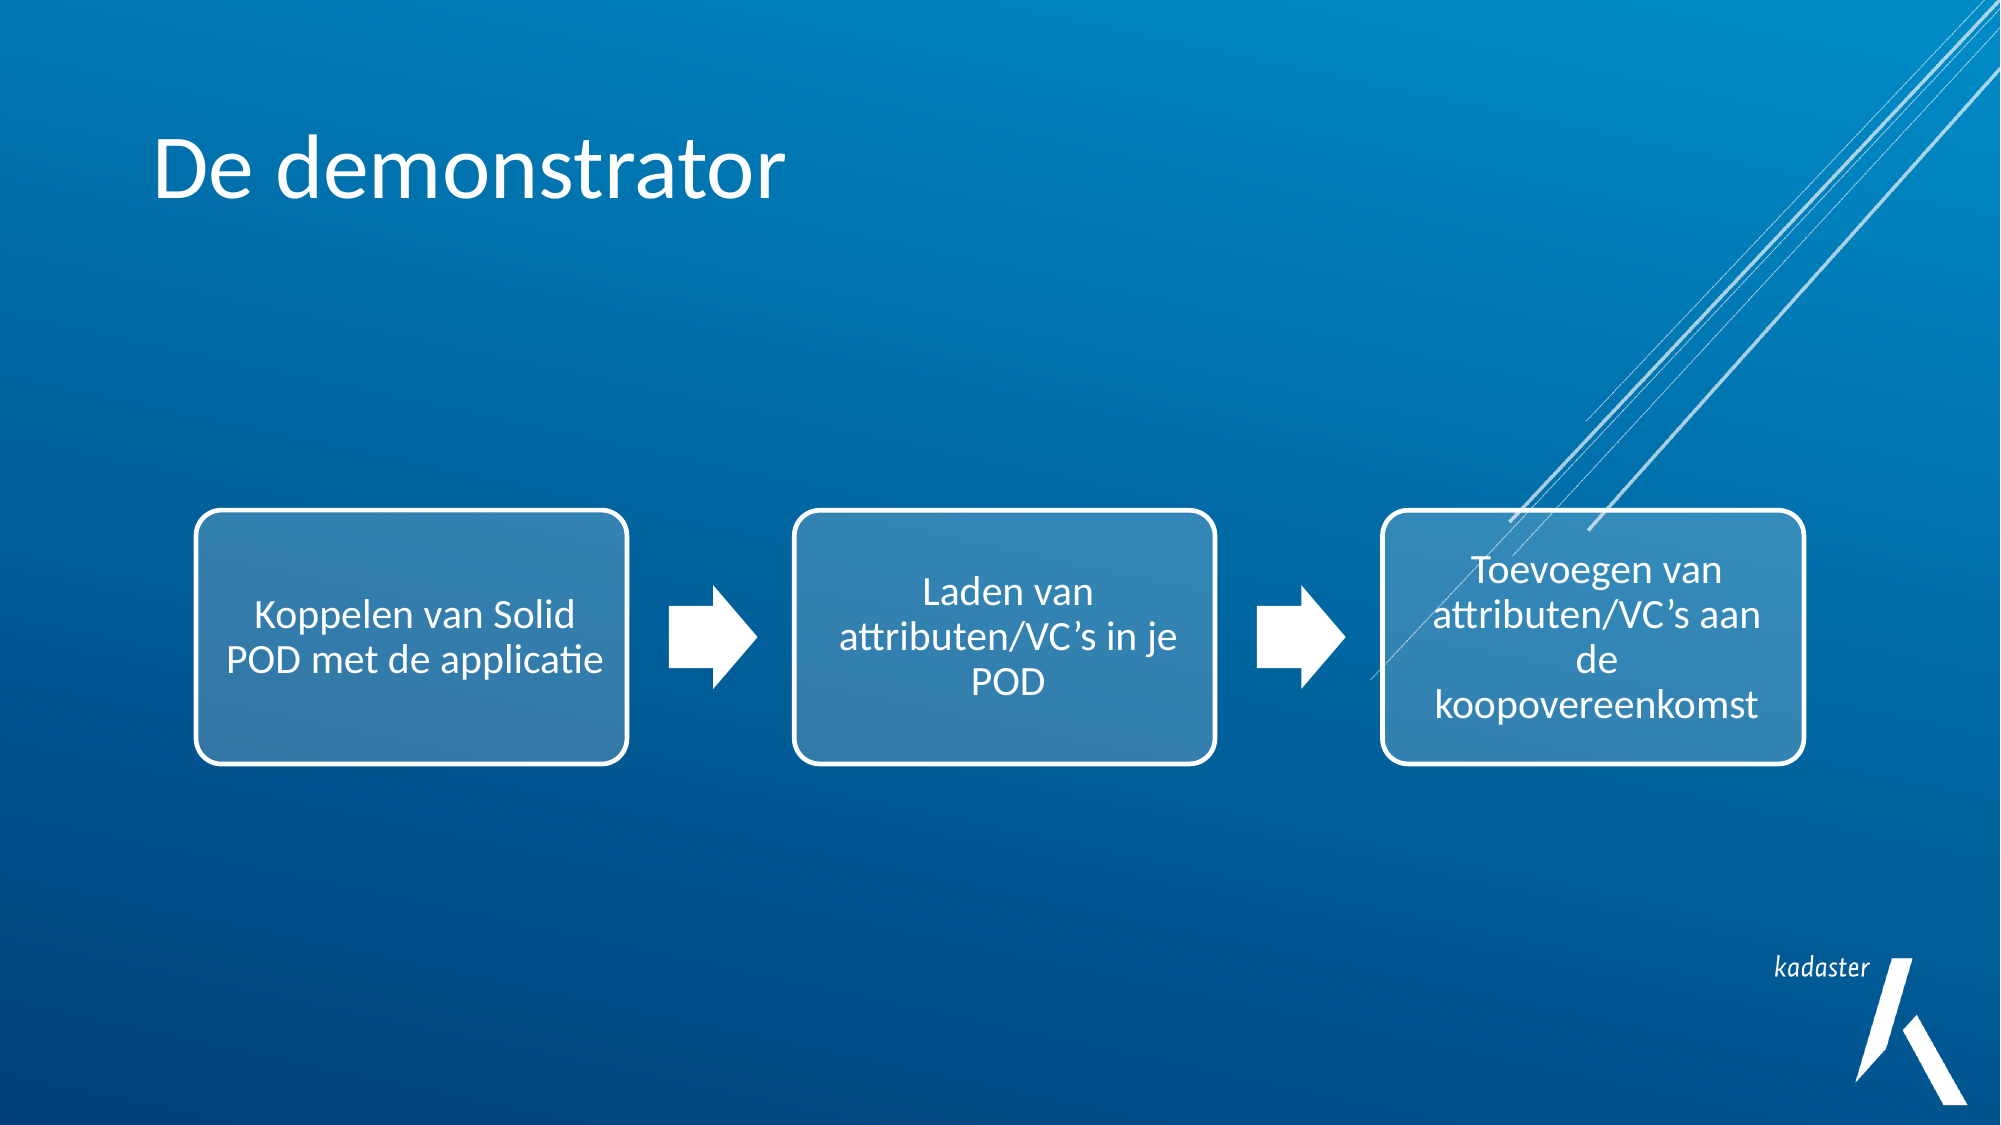

# De demonstrator

Koppelen van Solid POD met de applicatie

Laden van attributen/VC’s in je POD

Toevoegen van attributen/VC’s aan de koopovereenkomst